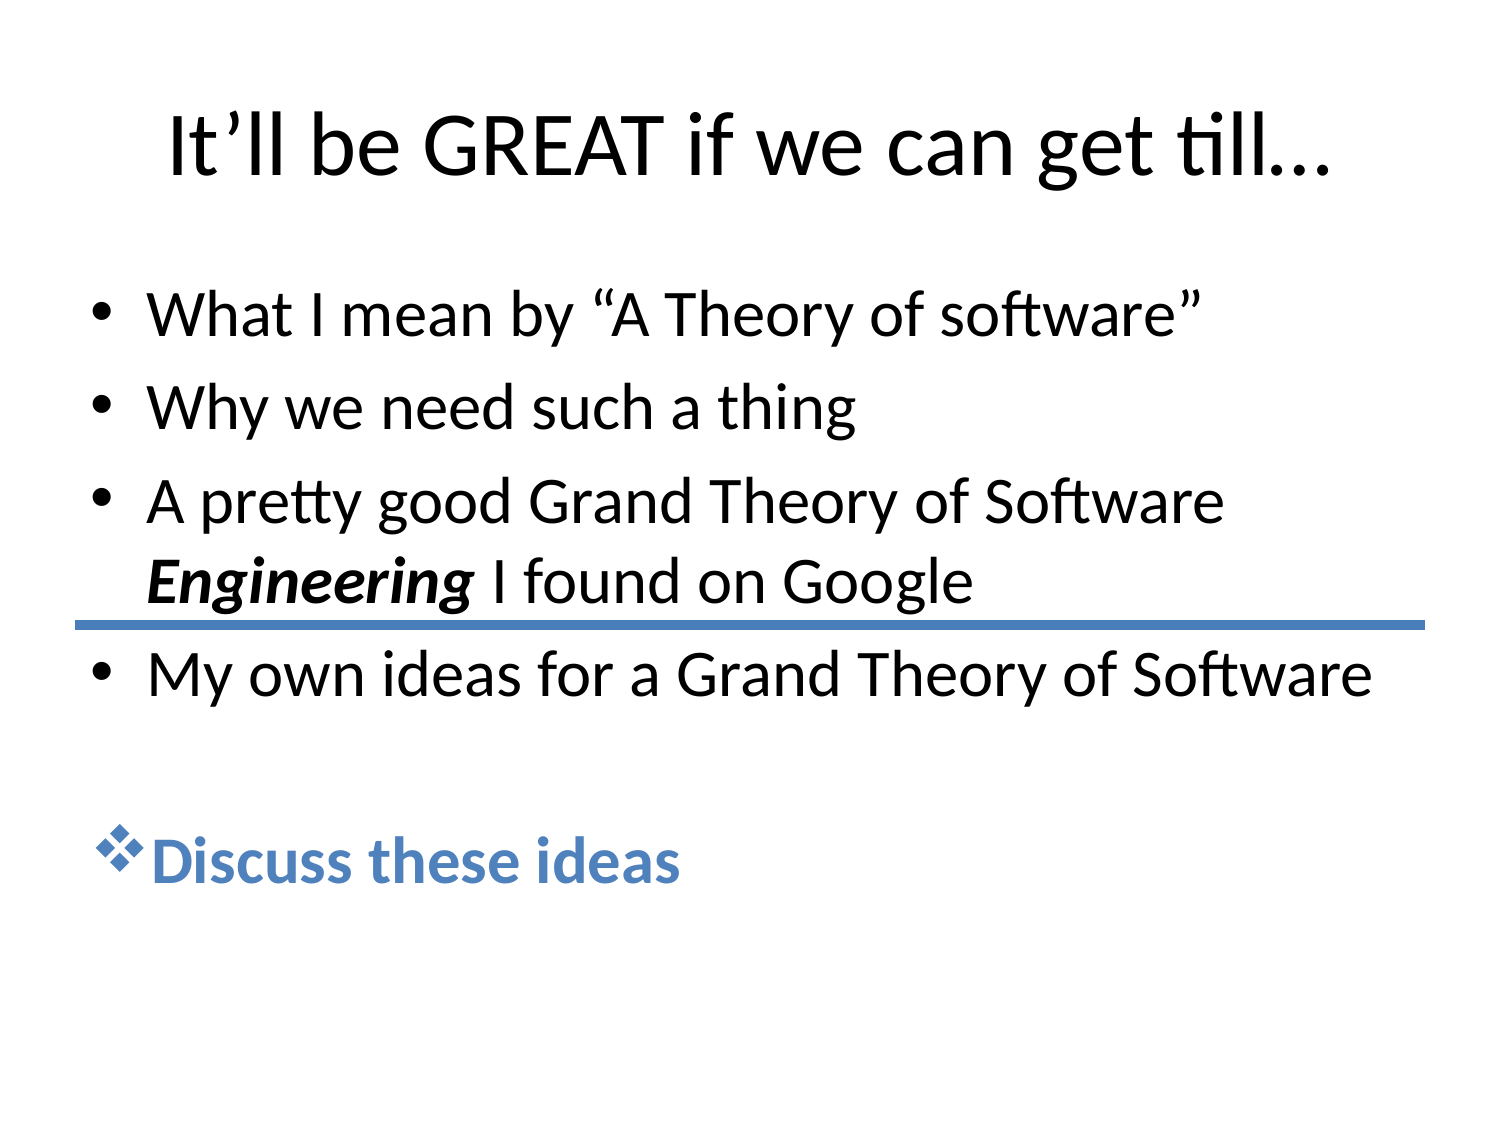

# It’ll be GREAT if we can get till…
What I mean by “A Theory of software”
Why we need such a thing
A pretty good Grand Theory of Software Engineering I found on Google
My own ideas for a Grand Theory of Software

Discuss these ideas